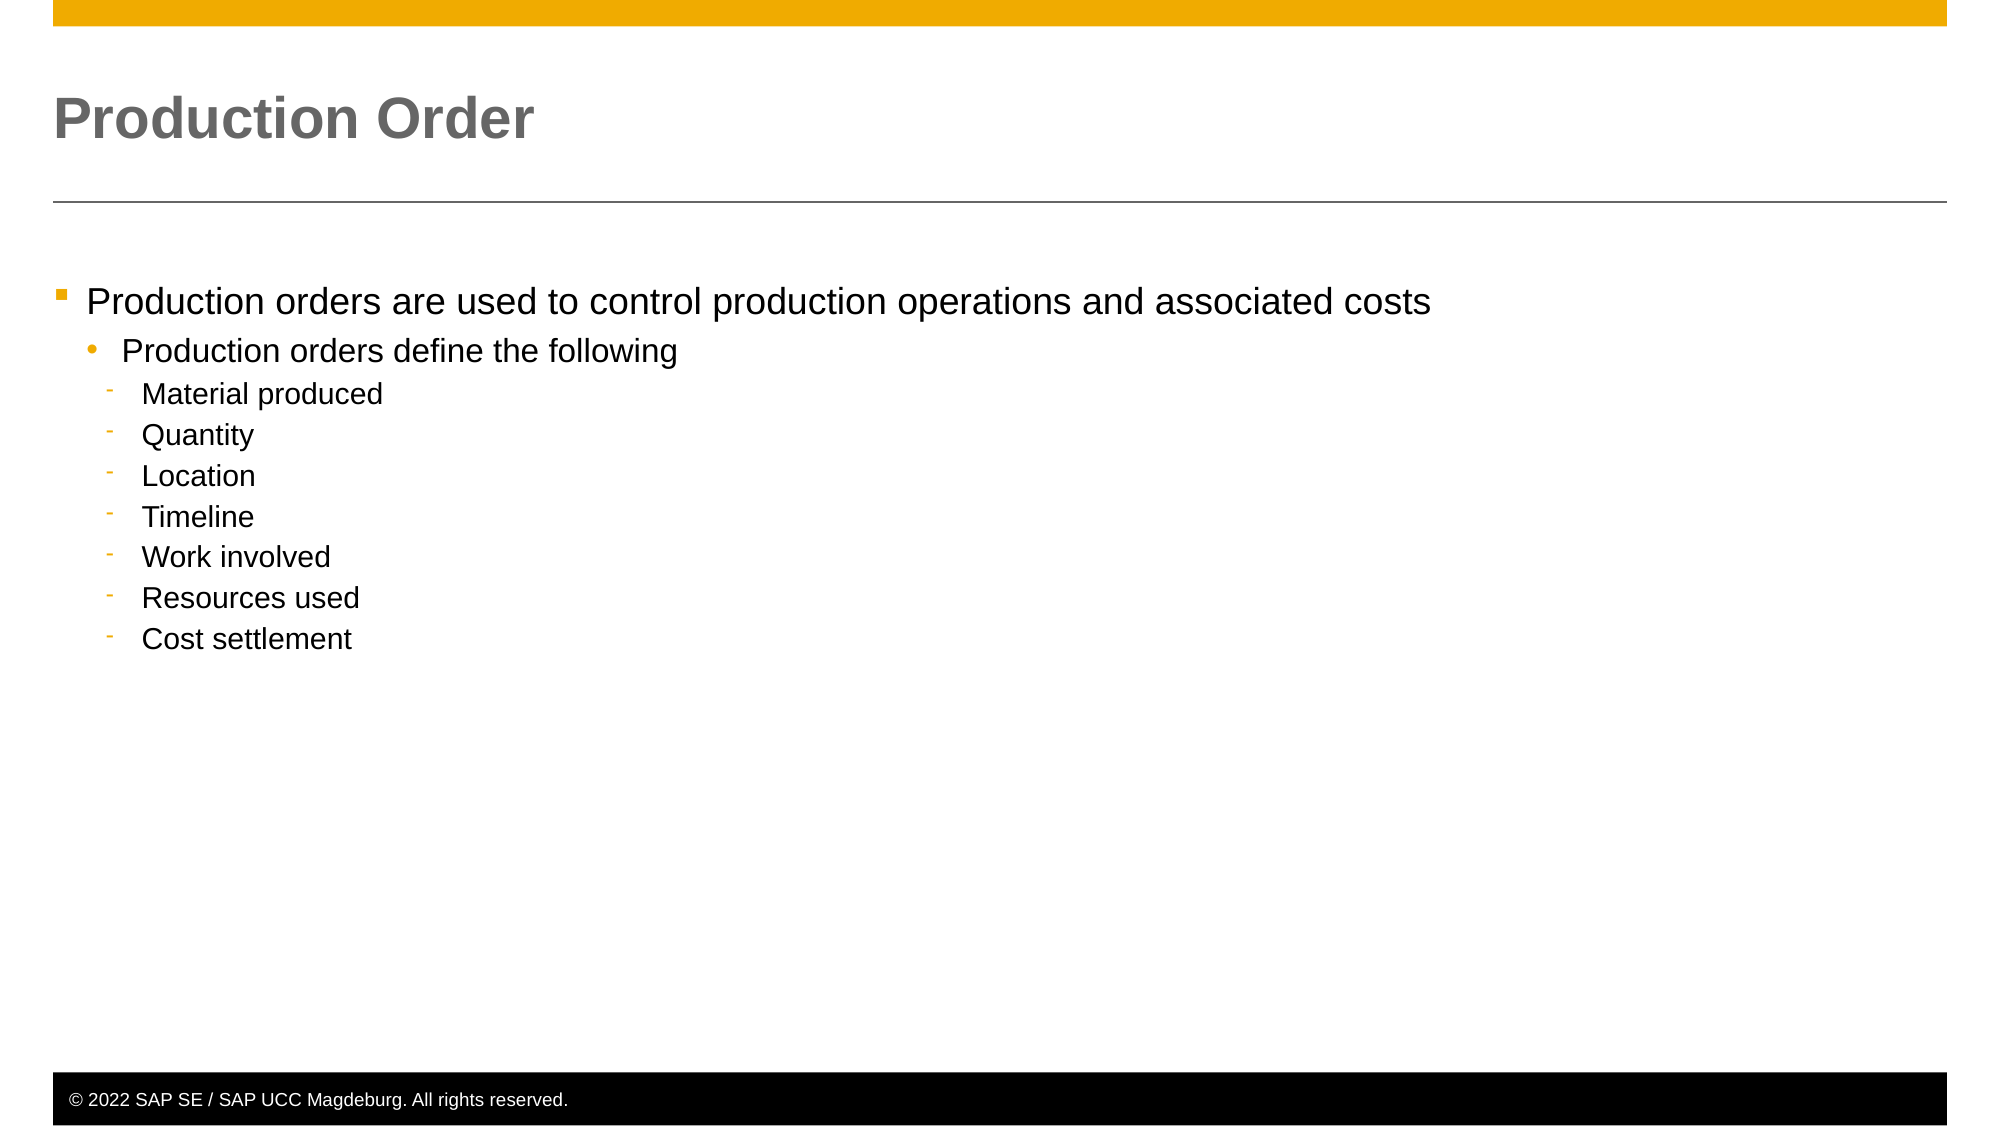

# Production Order
Production orders are used to control production operations and associated costs
Production orders define the following
Material produced
Quantity
Location
Timeline
Work involved
Resources used
Cost settlement